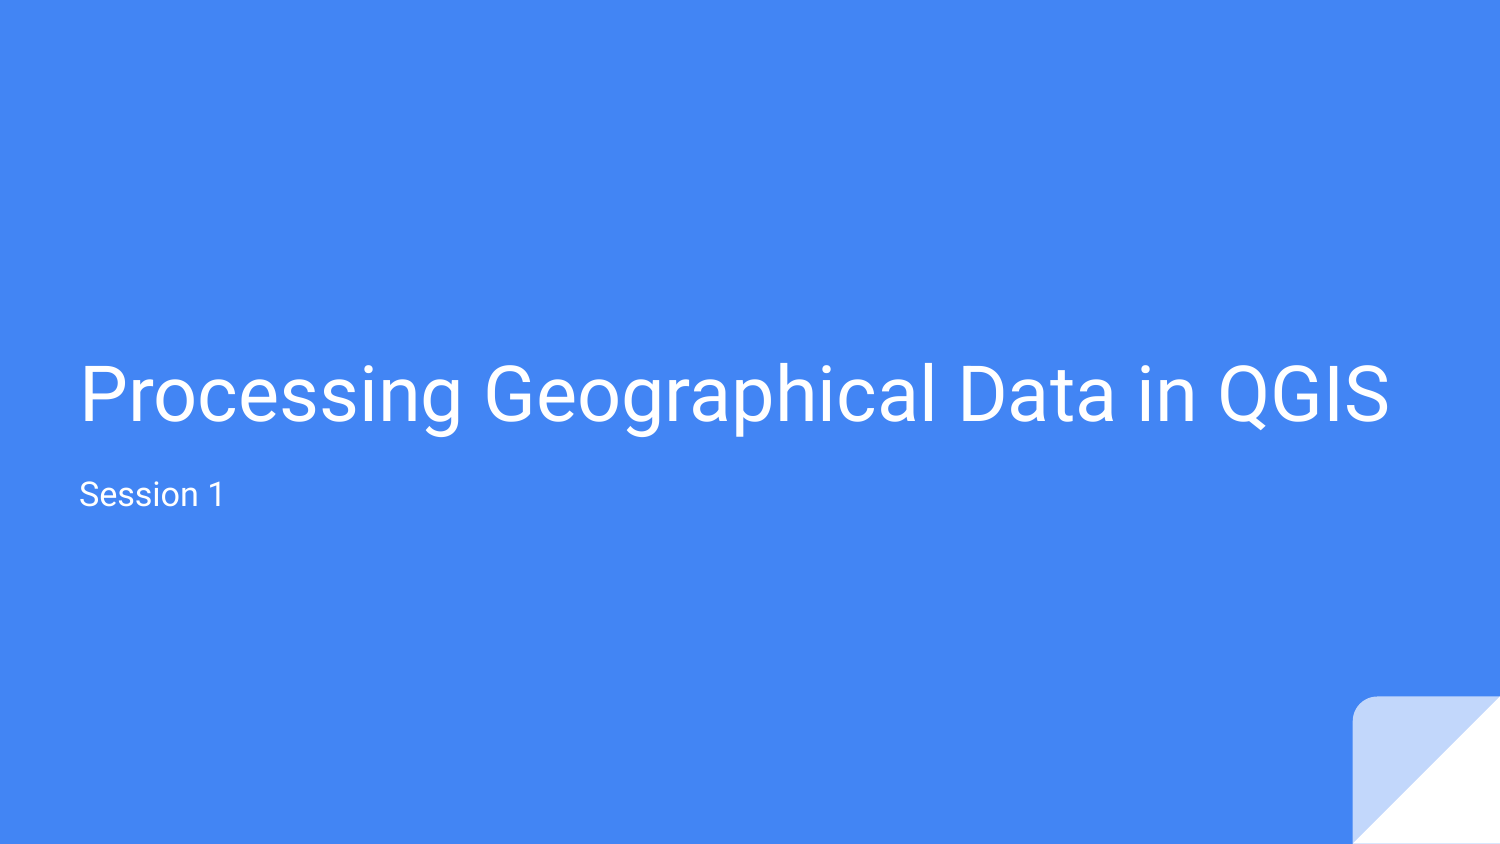

# Processing Geographical Data in QGIS
Session 1